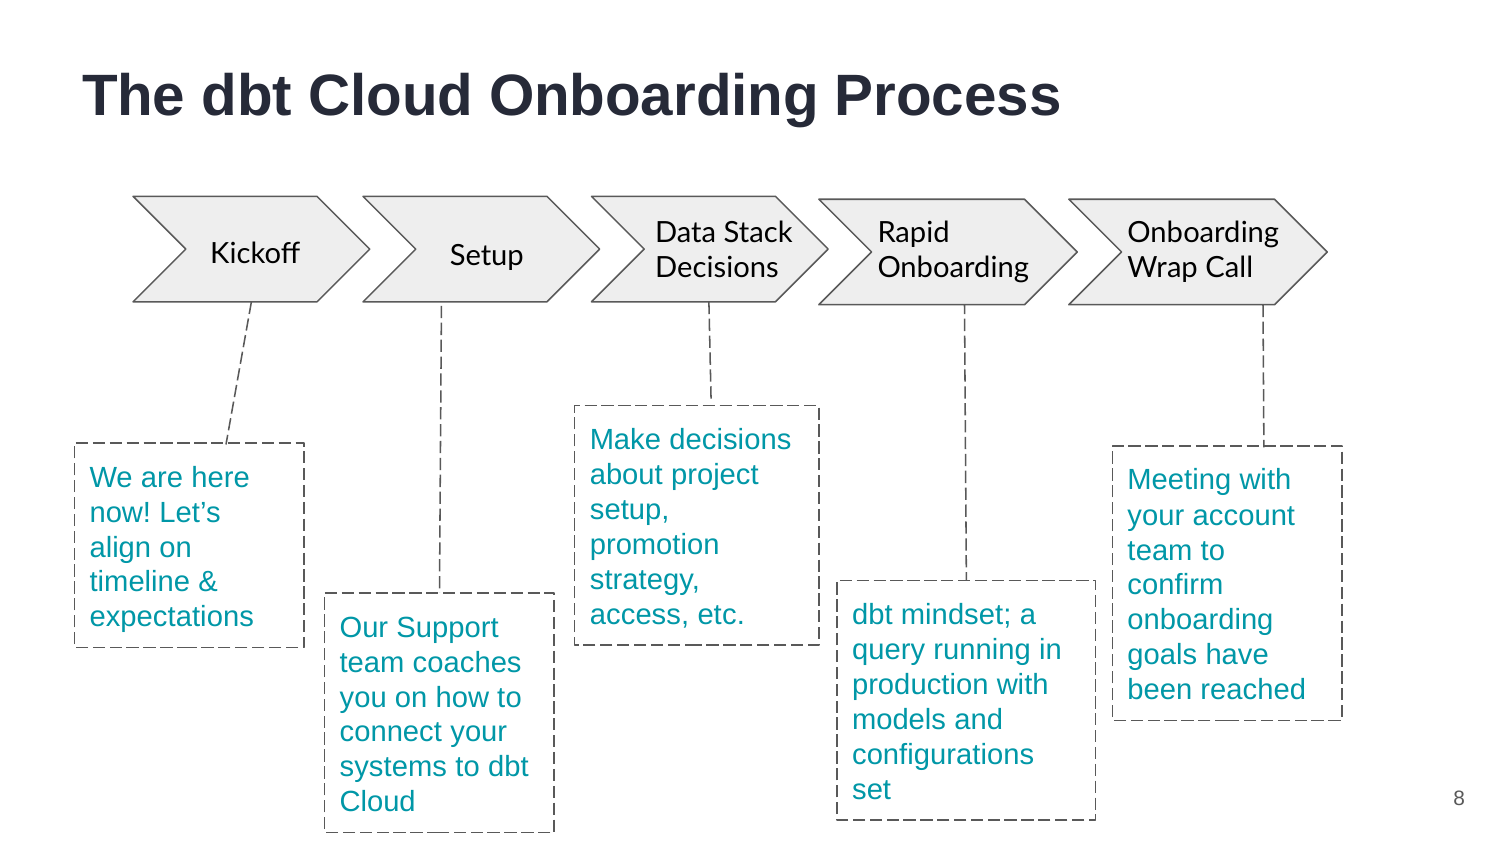

The dbt Cloud Onboarding Process

Rapid Onboarding
Onboarding Wrap Call
Data Stack Decisions

Kickoff
Setup
Make decisions about project setup, promotion strategy, access, etc.
We are here now! Let’s align on timeline & expectations
Meeting with your account team to confirm onboarding goals have been reached
dbt mindset; a query running in production with models and configurations set
Our Support team coaches you on how to connect your systems to dbt Cloud
8